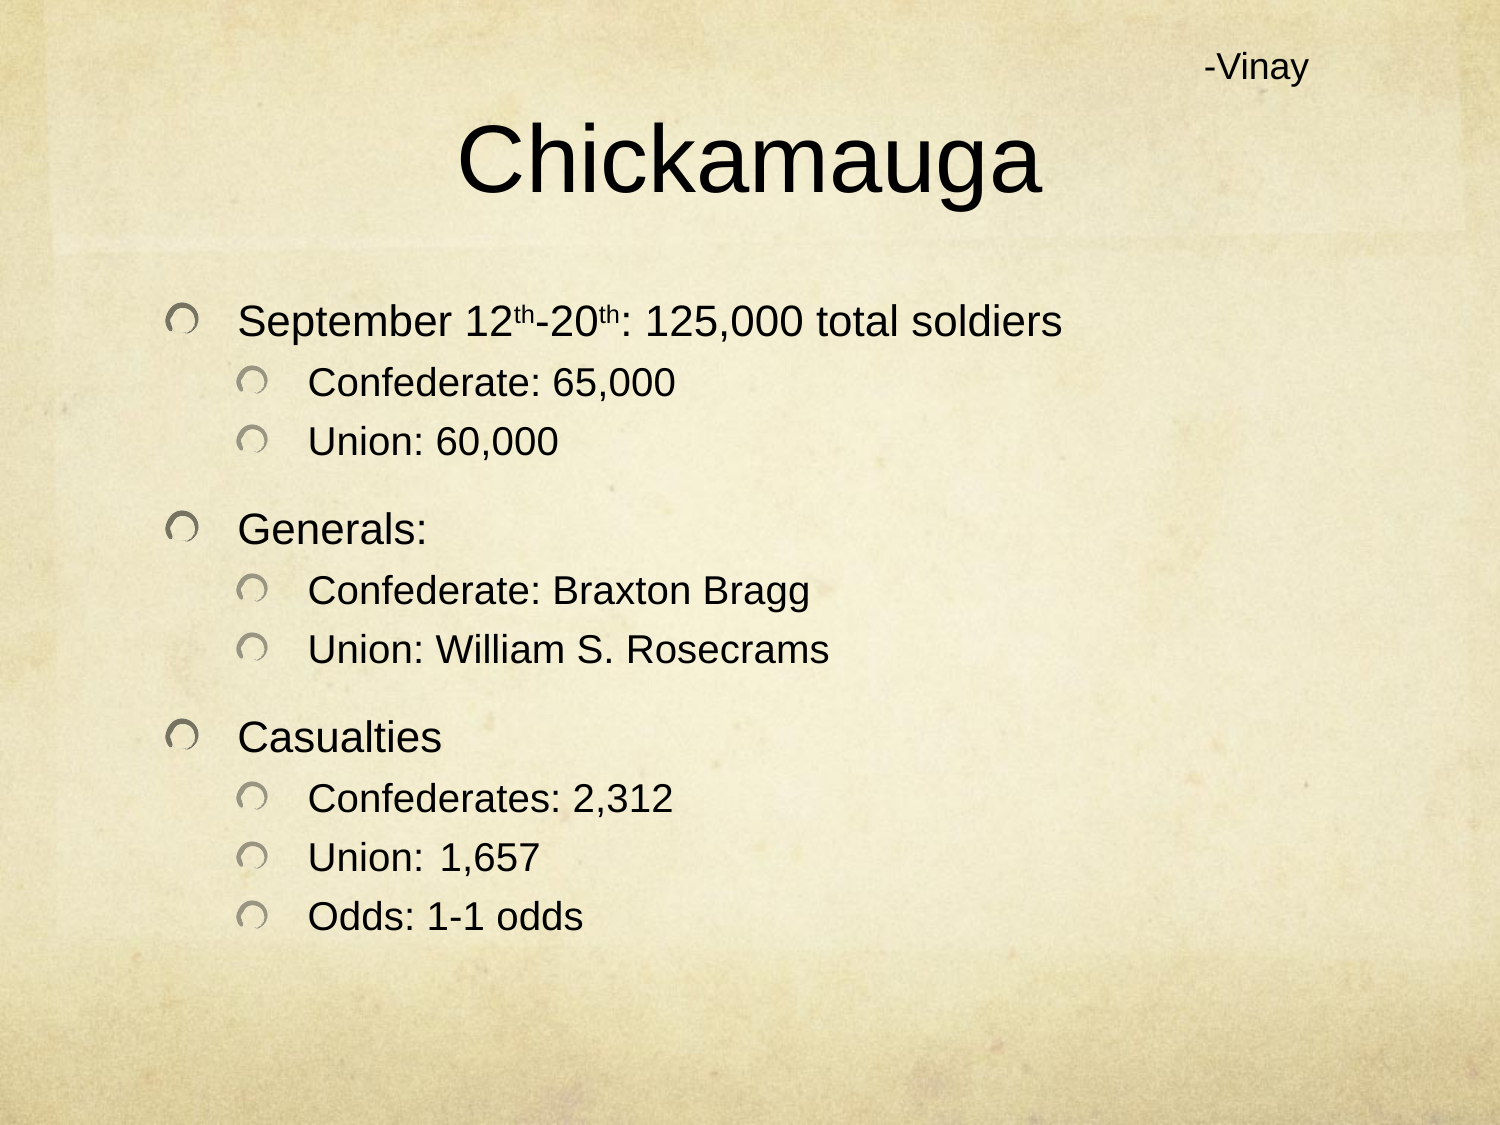

-Vinay
# Chickamauga
September 12th-20th: 125,000 total soldiers
Confederate: 65,000
Union: 60,000
Generals:
Confederate: Braxton Bragg
Union: William S. Rosecrams
Casualties
Confederates: 2,312
Union: 	1,657
Odds: 1-1 odds